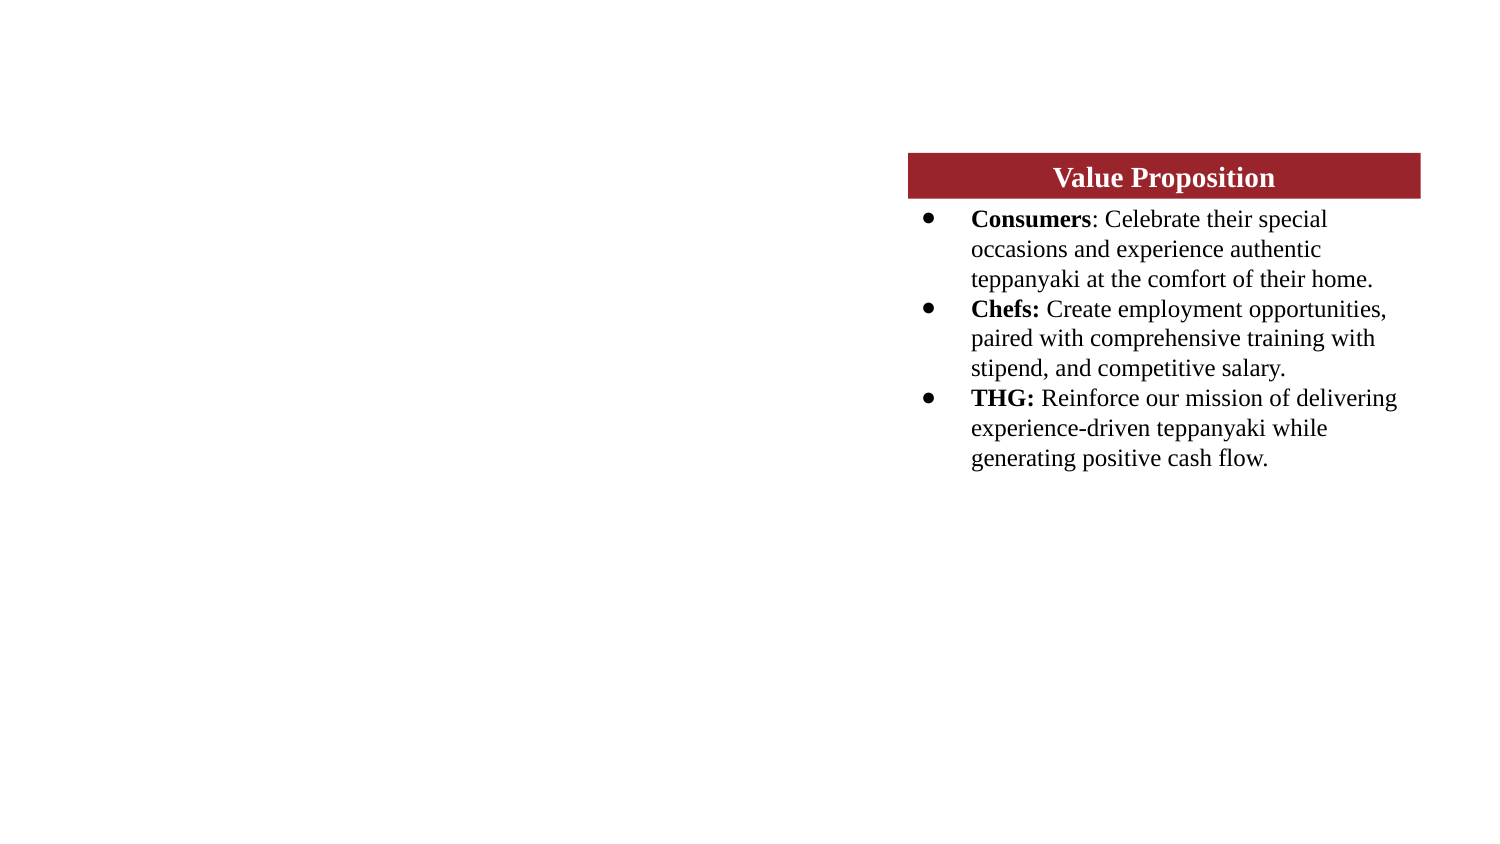

Value Proposition
Consumers: Celebrate their special occasions and experience authentic teppanyaki at the comfort of their home.
Chefs: Create employment opportunities, paired with comprehensive training with stipend, and competitive salary.
THG: Reinforce our mission of delivering experience-driven teppanyaki while generating positive cash flow.